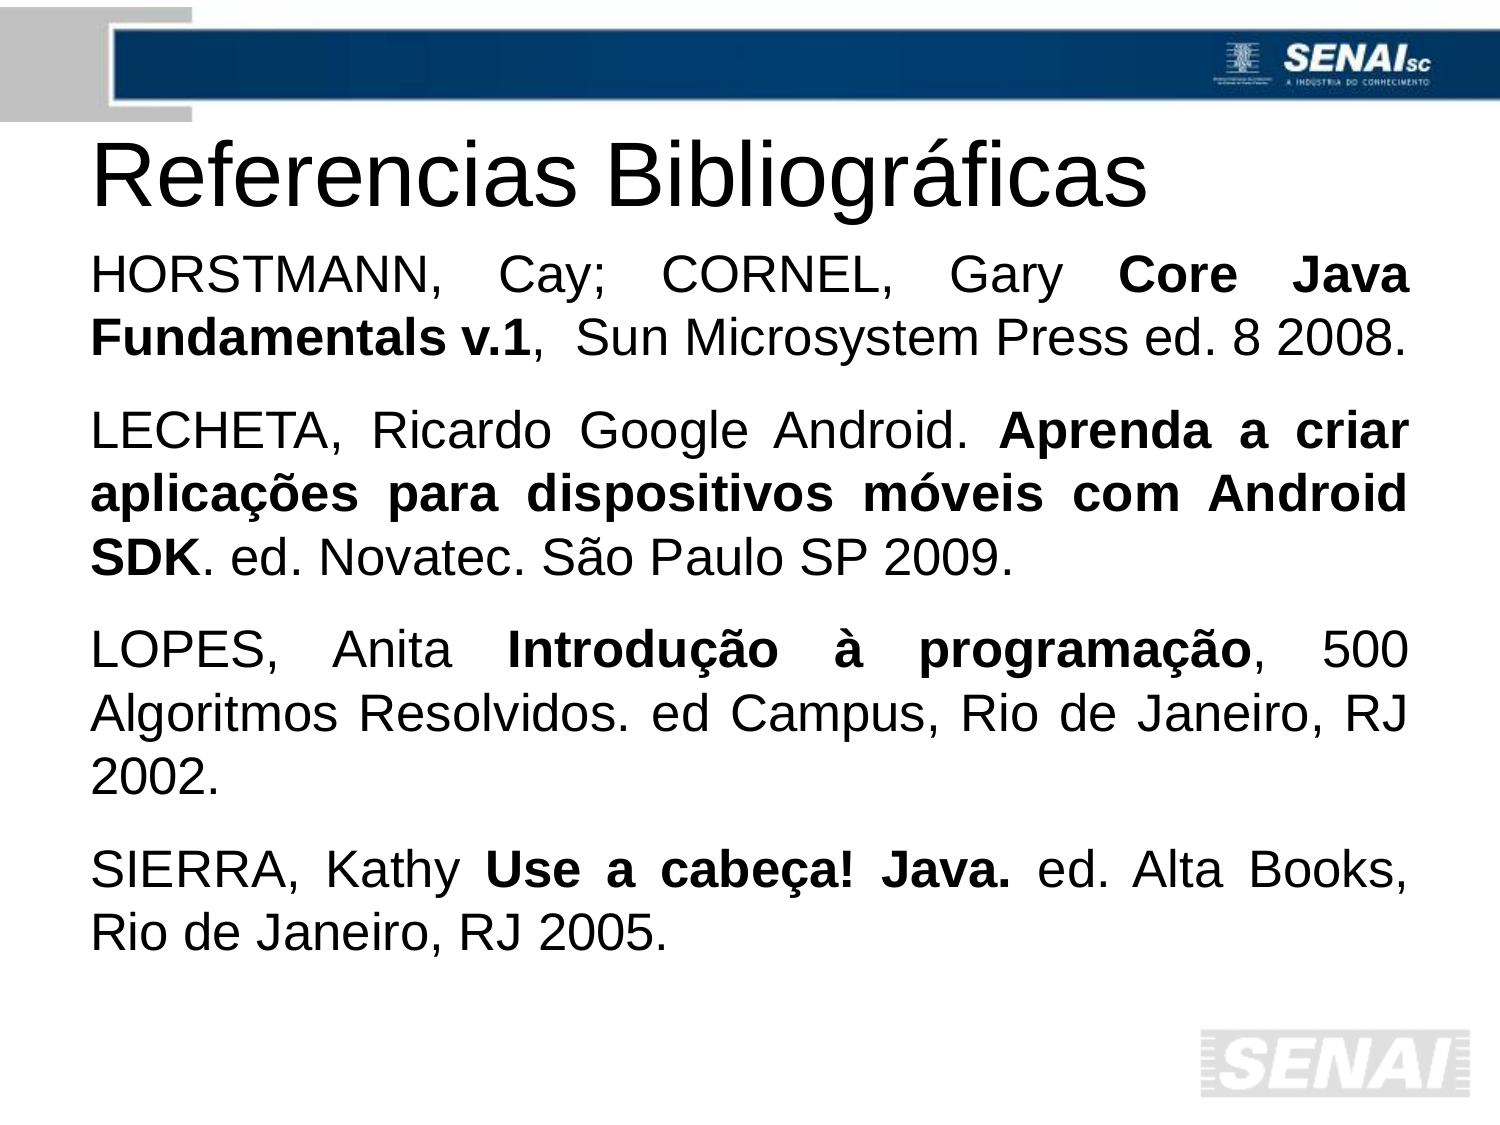

# Referencias Bibliográficas
HORSTMANN, Cay; CORNEL, Gary Core Java Fundamentals v.1,  Sun Microsystem Press ed. 8 2008.
LECHETA, Ricardo Google Android. Aprenda a criar aplicações para dispositivos móveis com Android SDK. ed. Novatec. São Paulo SP 2009.
LOPES, Anita Introdução à programação, 500 Algoritmos Resolvidos. ed Campus, Rio de Janeiro, RJ 2002.
SIERRA, Kathy Use a cabeça! Java. ed. Alta Books, Rio de Janeiro, RJ 2005.